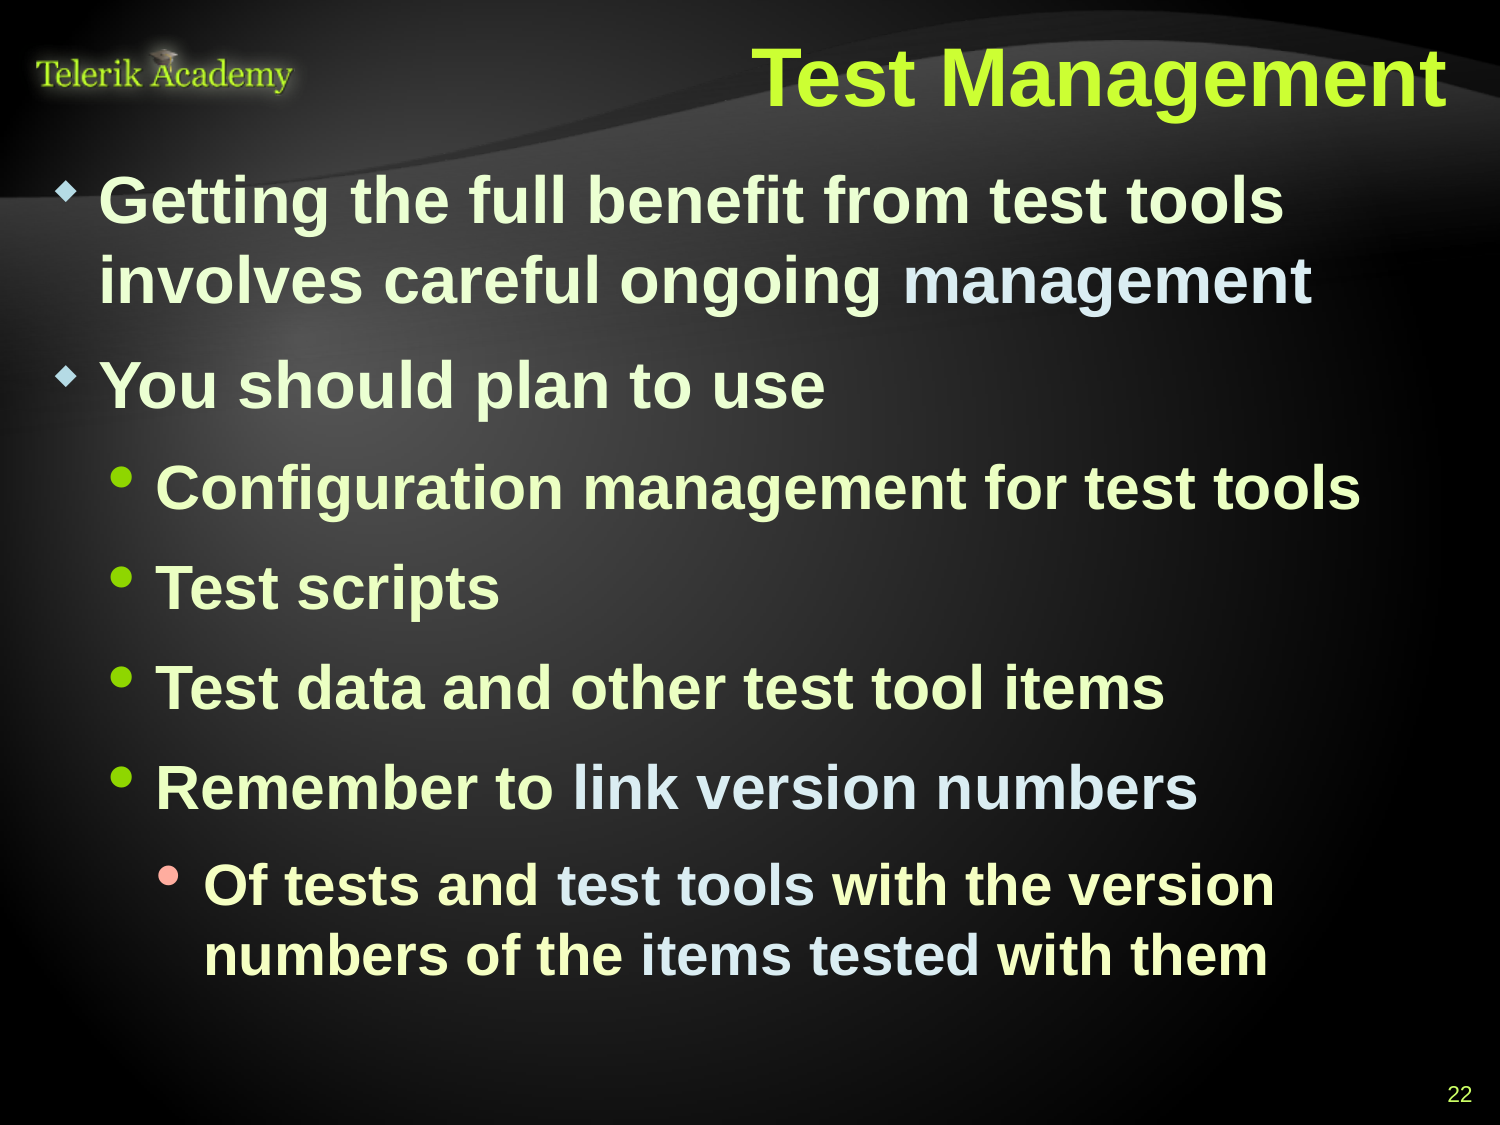

# Test Management
Getting the full benefit from test tools involves careful ongoing management
You should plan to use
Configuration management for test tools
Test scripts
Test data and other test tool items
Remember to link version numbers
Of tests and test tools with the version numbers of the items tested with them

22